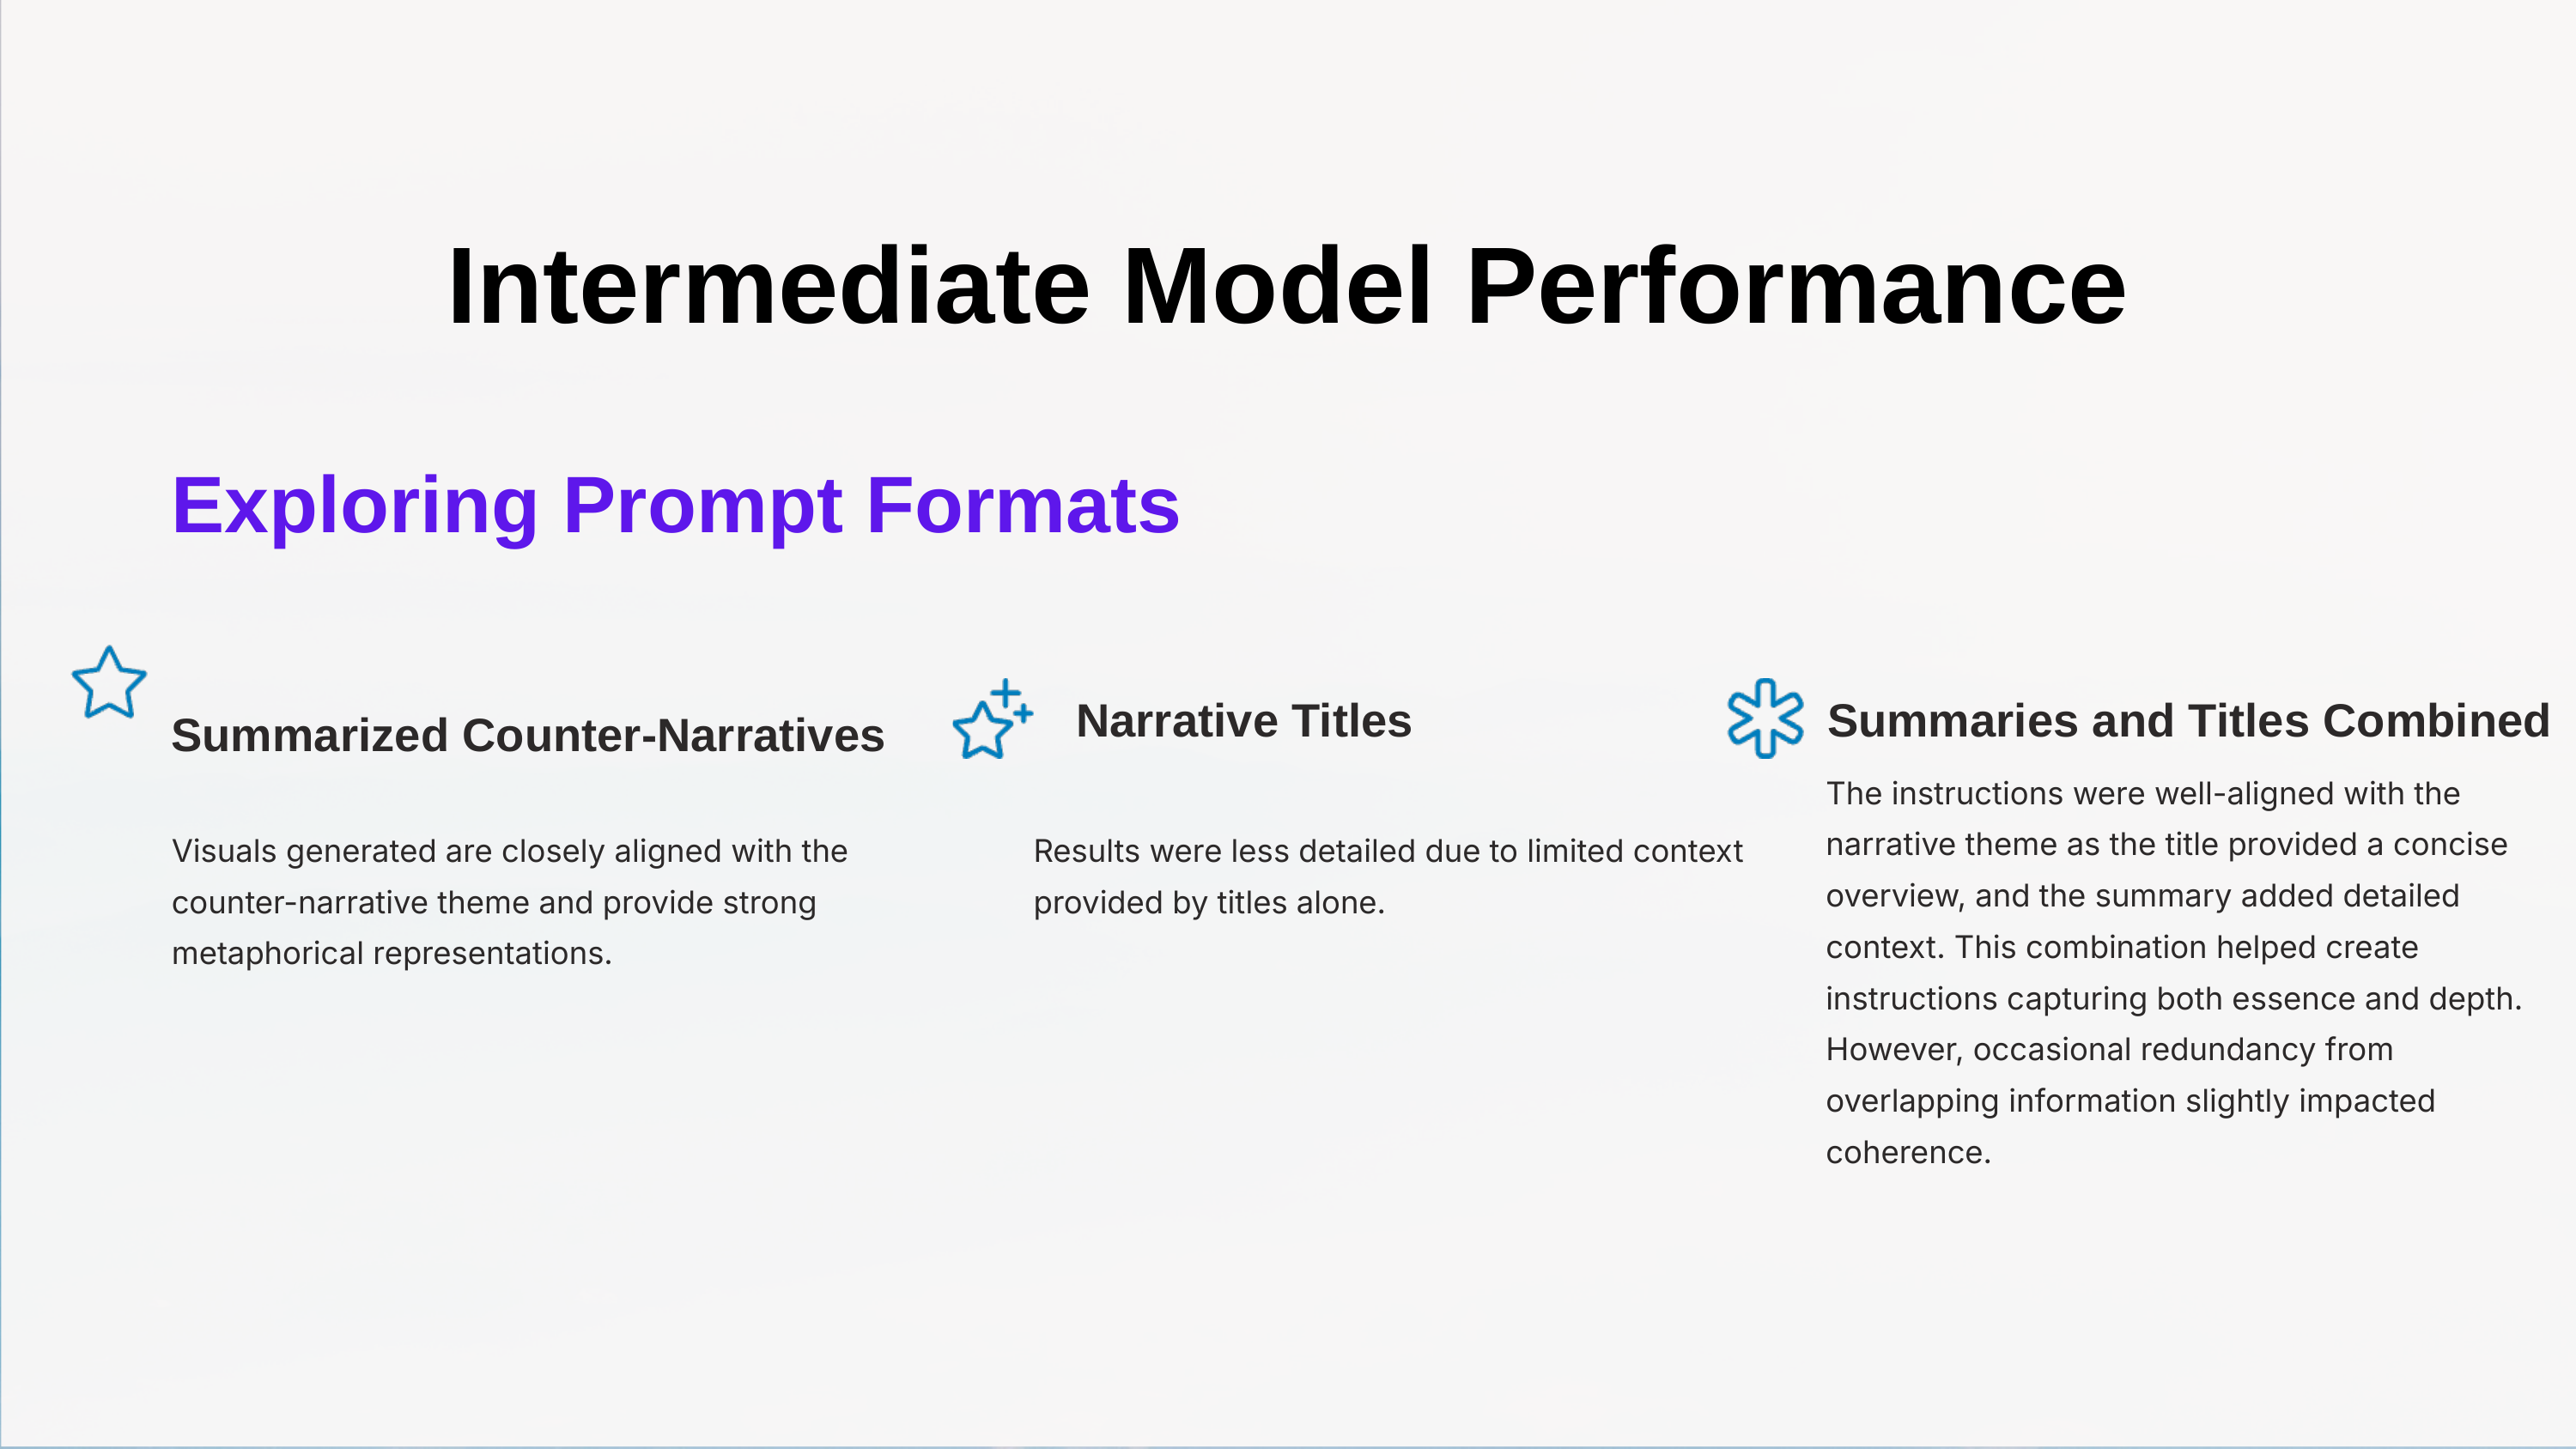

Intermediate Model Performance
Exploring Prompt Formats

Narrative Titles
Summaries and Titles Combined
Summarized Counter-Narratives
The instructions were well-aligned with the narrative theme as the title provided a concise overview, and the summary added detailed context. This combination helped create instructions capturing both essence and depth. However, occasional redundancy from overlapping information slightly impacted coherence.
Visuals generated are closely aligned with the counter-narrative theme and provide strong metaphorical representations.
Results were less detailed due to limited context provided by titles alone.